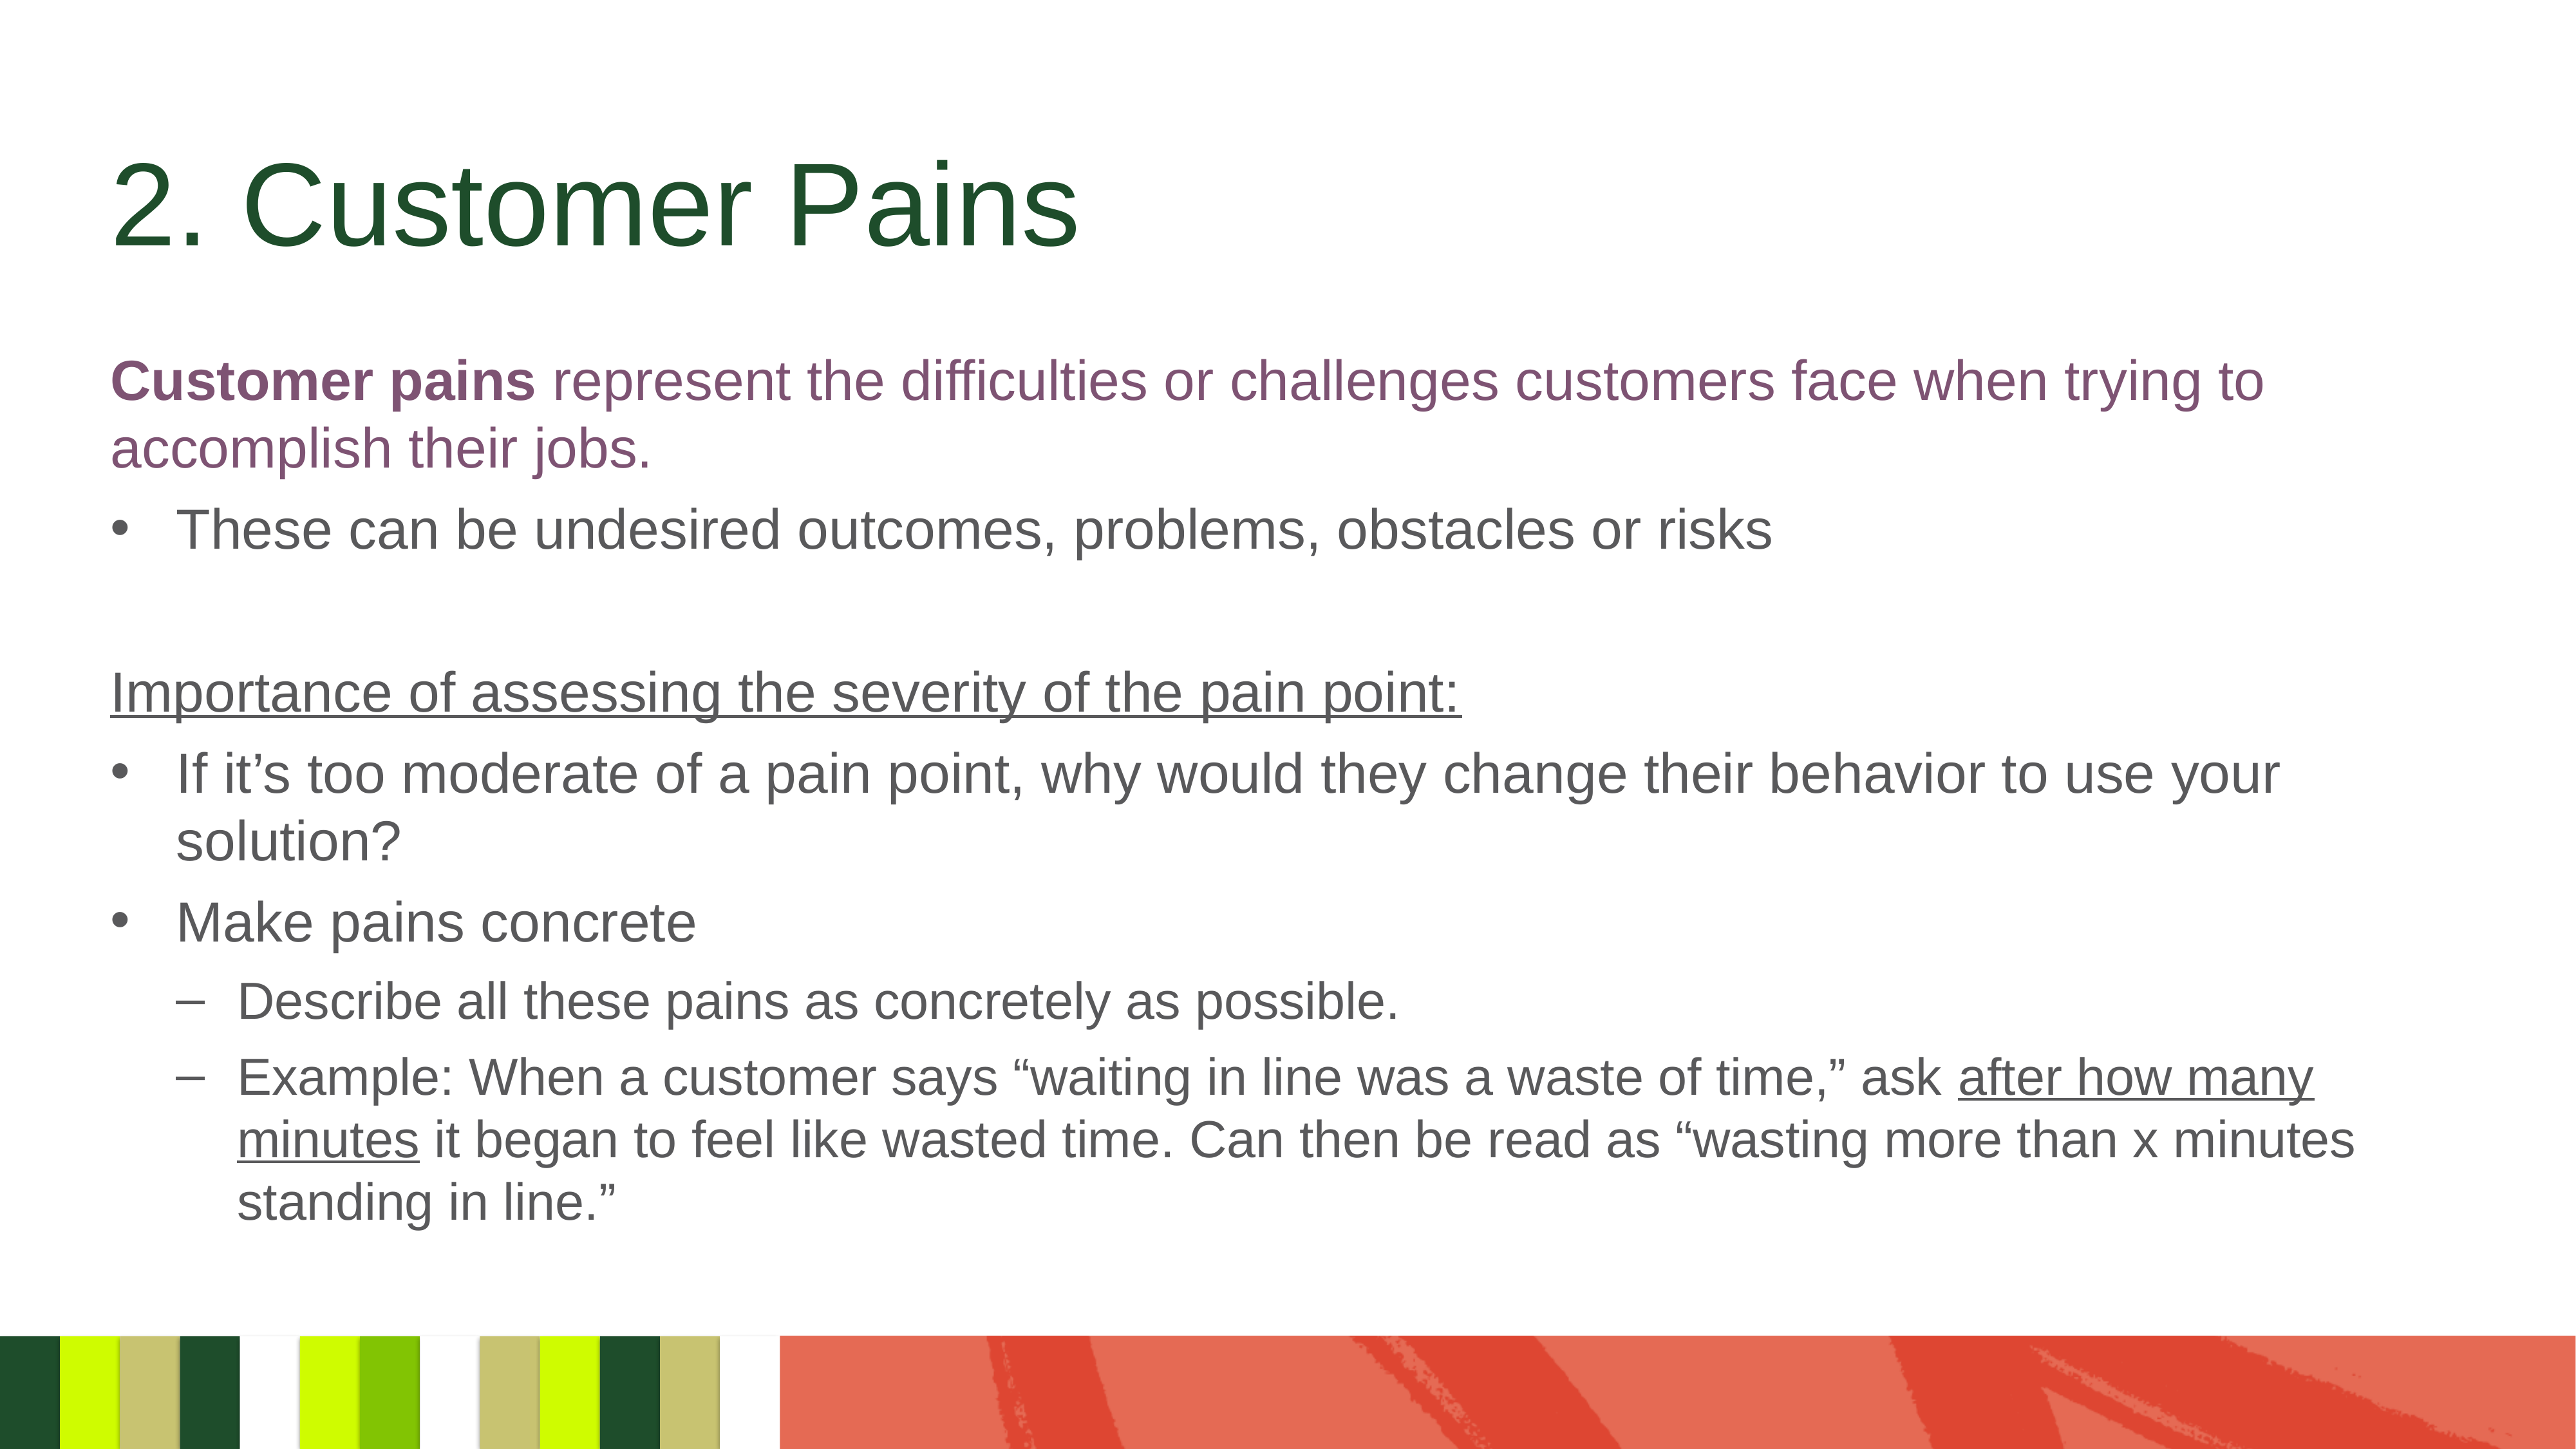

# 2. Customer Pains
Customer pains represent the difficulties or challenges customers face when trying to accomplish their jobs.
These can be undesired outcomes, problems, obstacles or risks

Importance of assessing the severity of the pain point:
If it’s too moderate of a pain point, why would they change their behavior to use your solution?
Make pains concrete
Describe all these pains as concretely as possible.
Example: When a customer says “waiting in line was a waste of time,” ask after how many minutes it began to feel like wasted time. Can then be read as “wasting more than x minutes standing in line.”